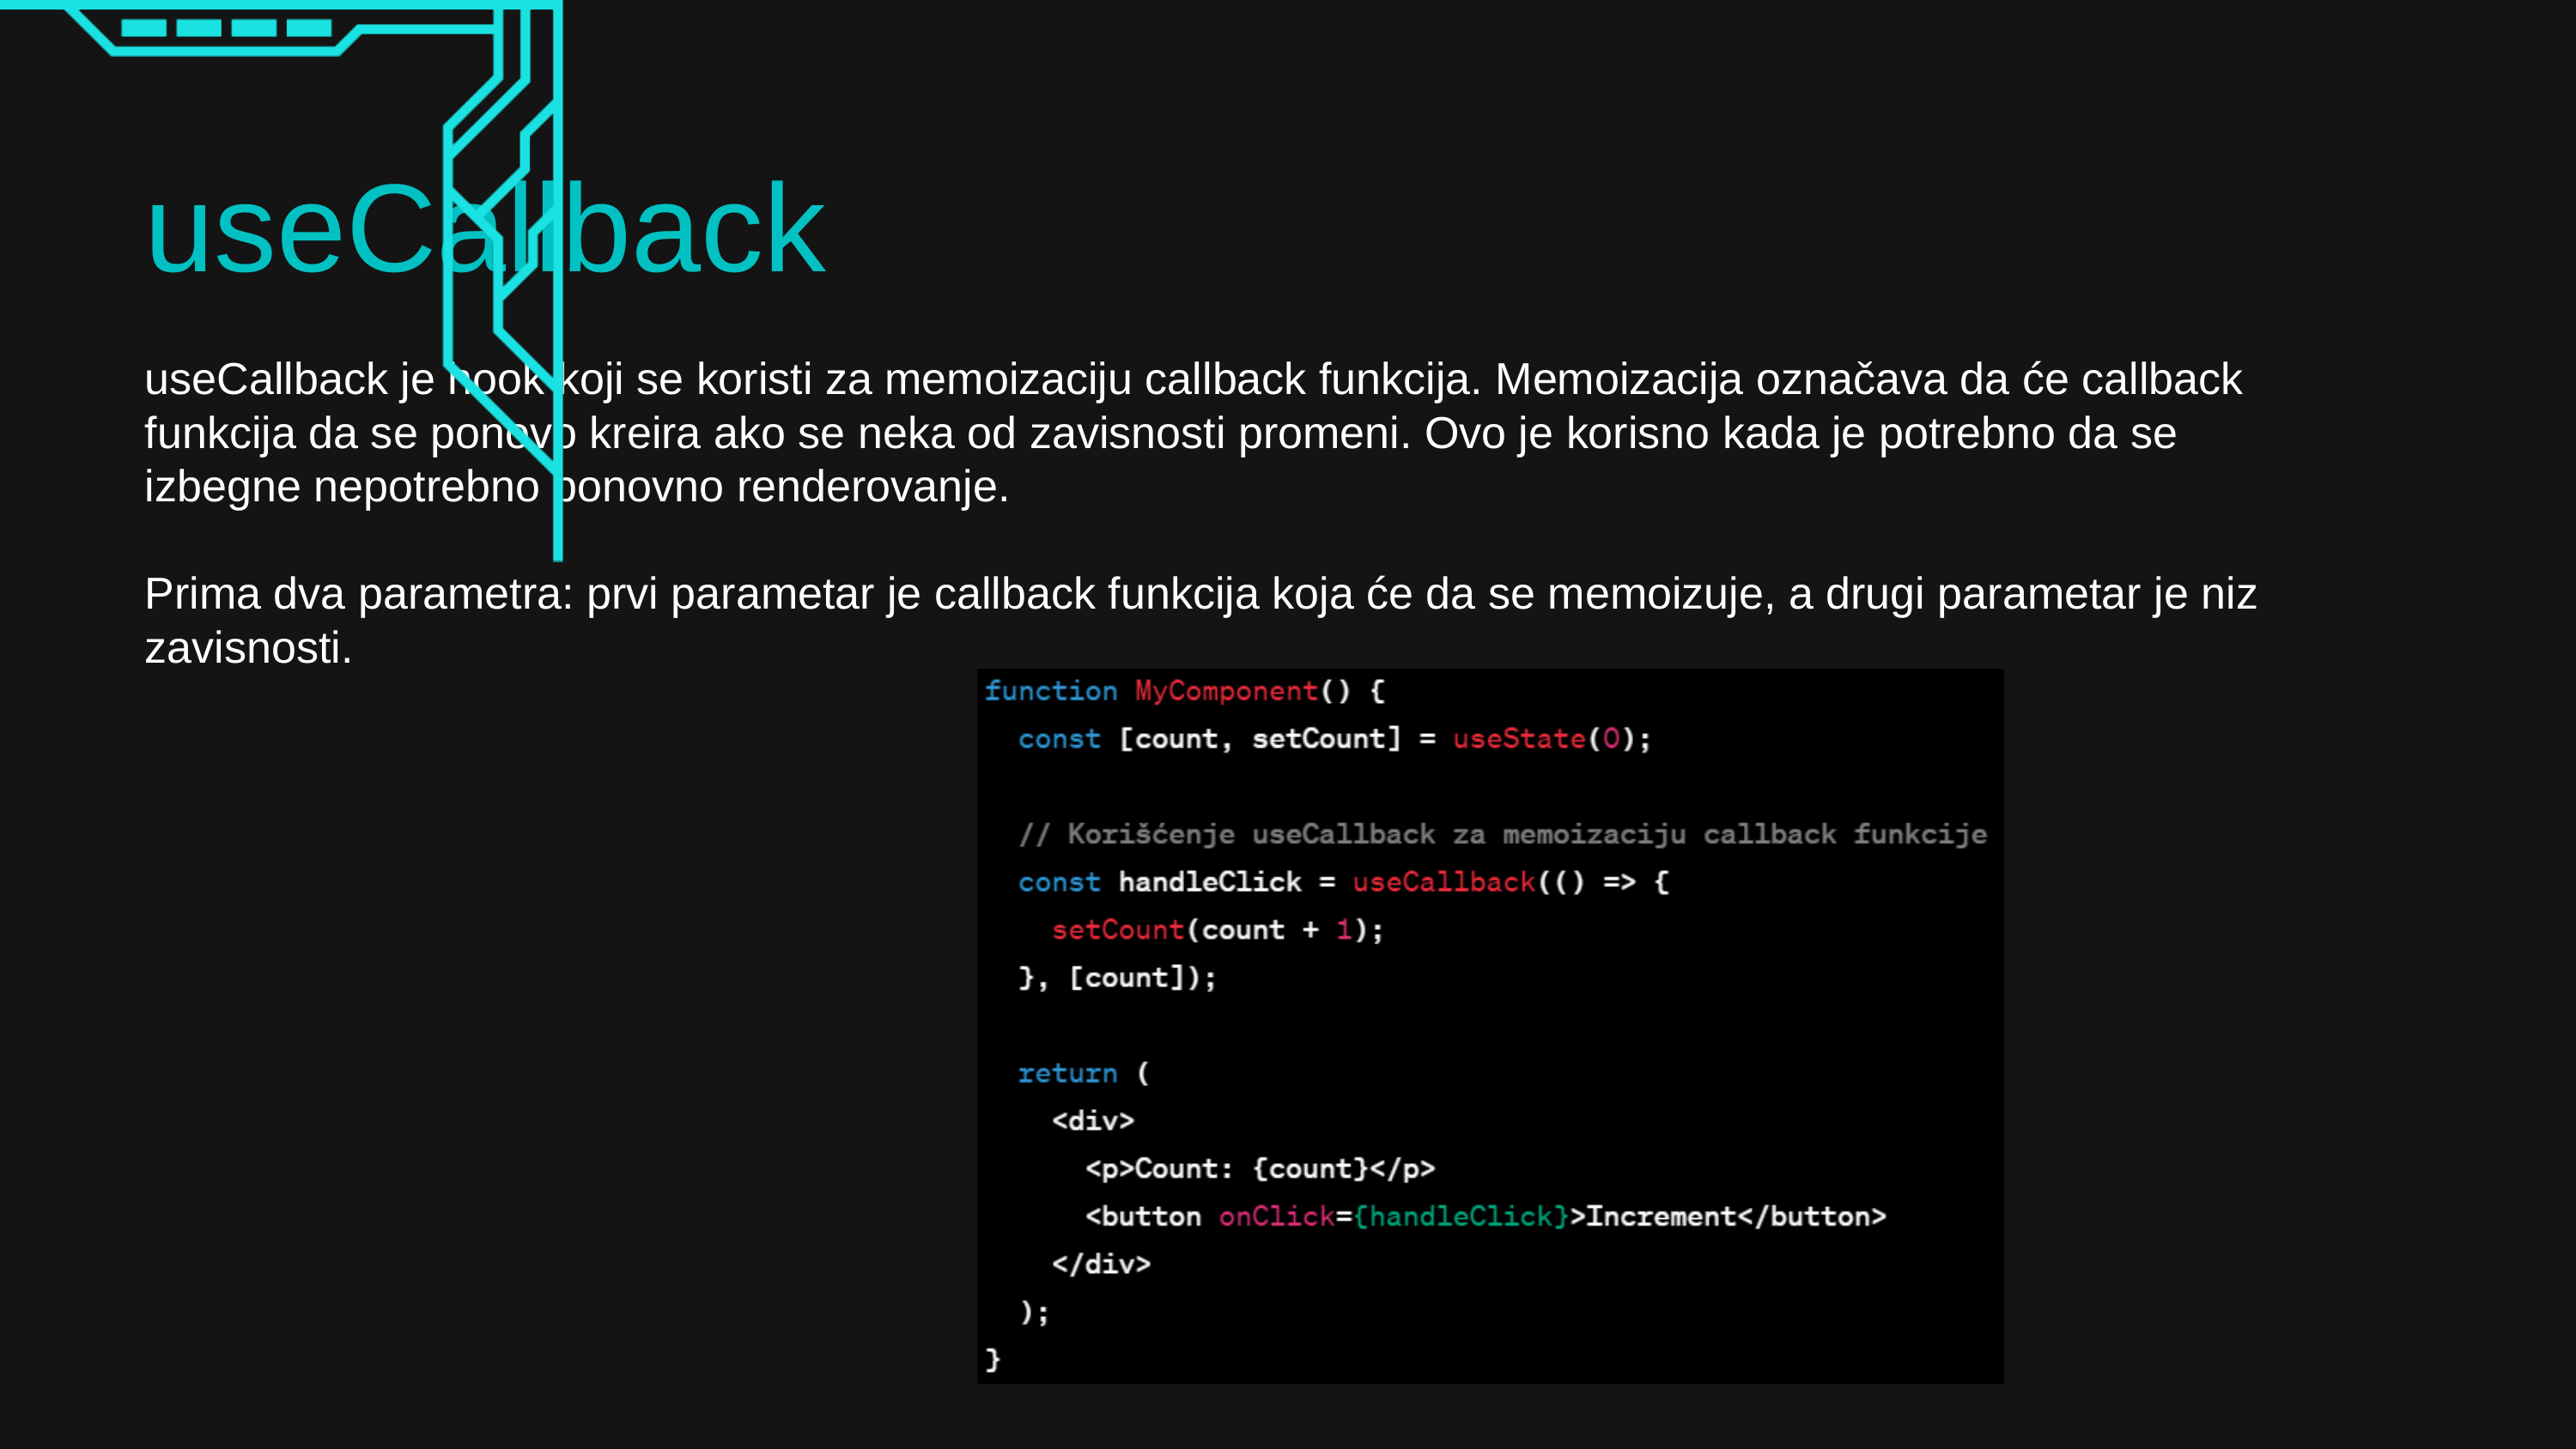

useCallback

useCallback je hook koji se koristi za memoizaciju callback funkcija. Memoizacija označava da će callback funkcija da se ponovo kreira ako se neka od zavisnosti promeni. Ovo je korisno kada je potrebno da se izbegne nepotrebno ponovno renderovanje.

Prima dva parametra: prvi parametar je callback funkcija koja će da se memoizuje, a drugi parametar je niz zavisnosti.